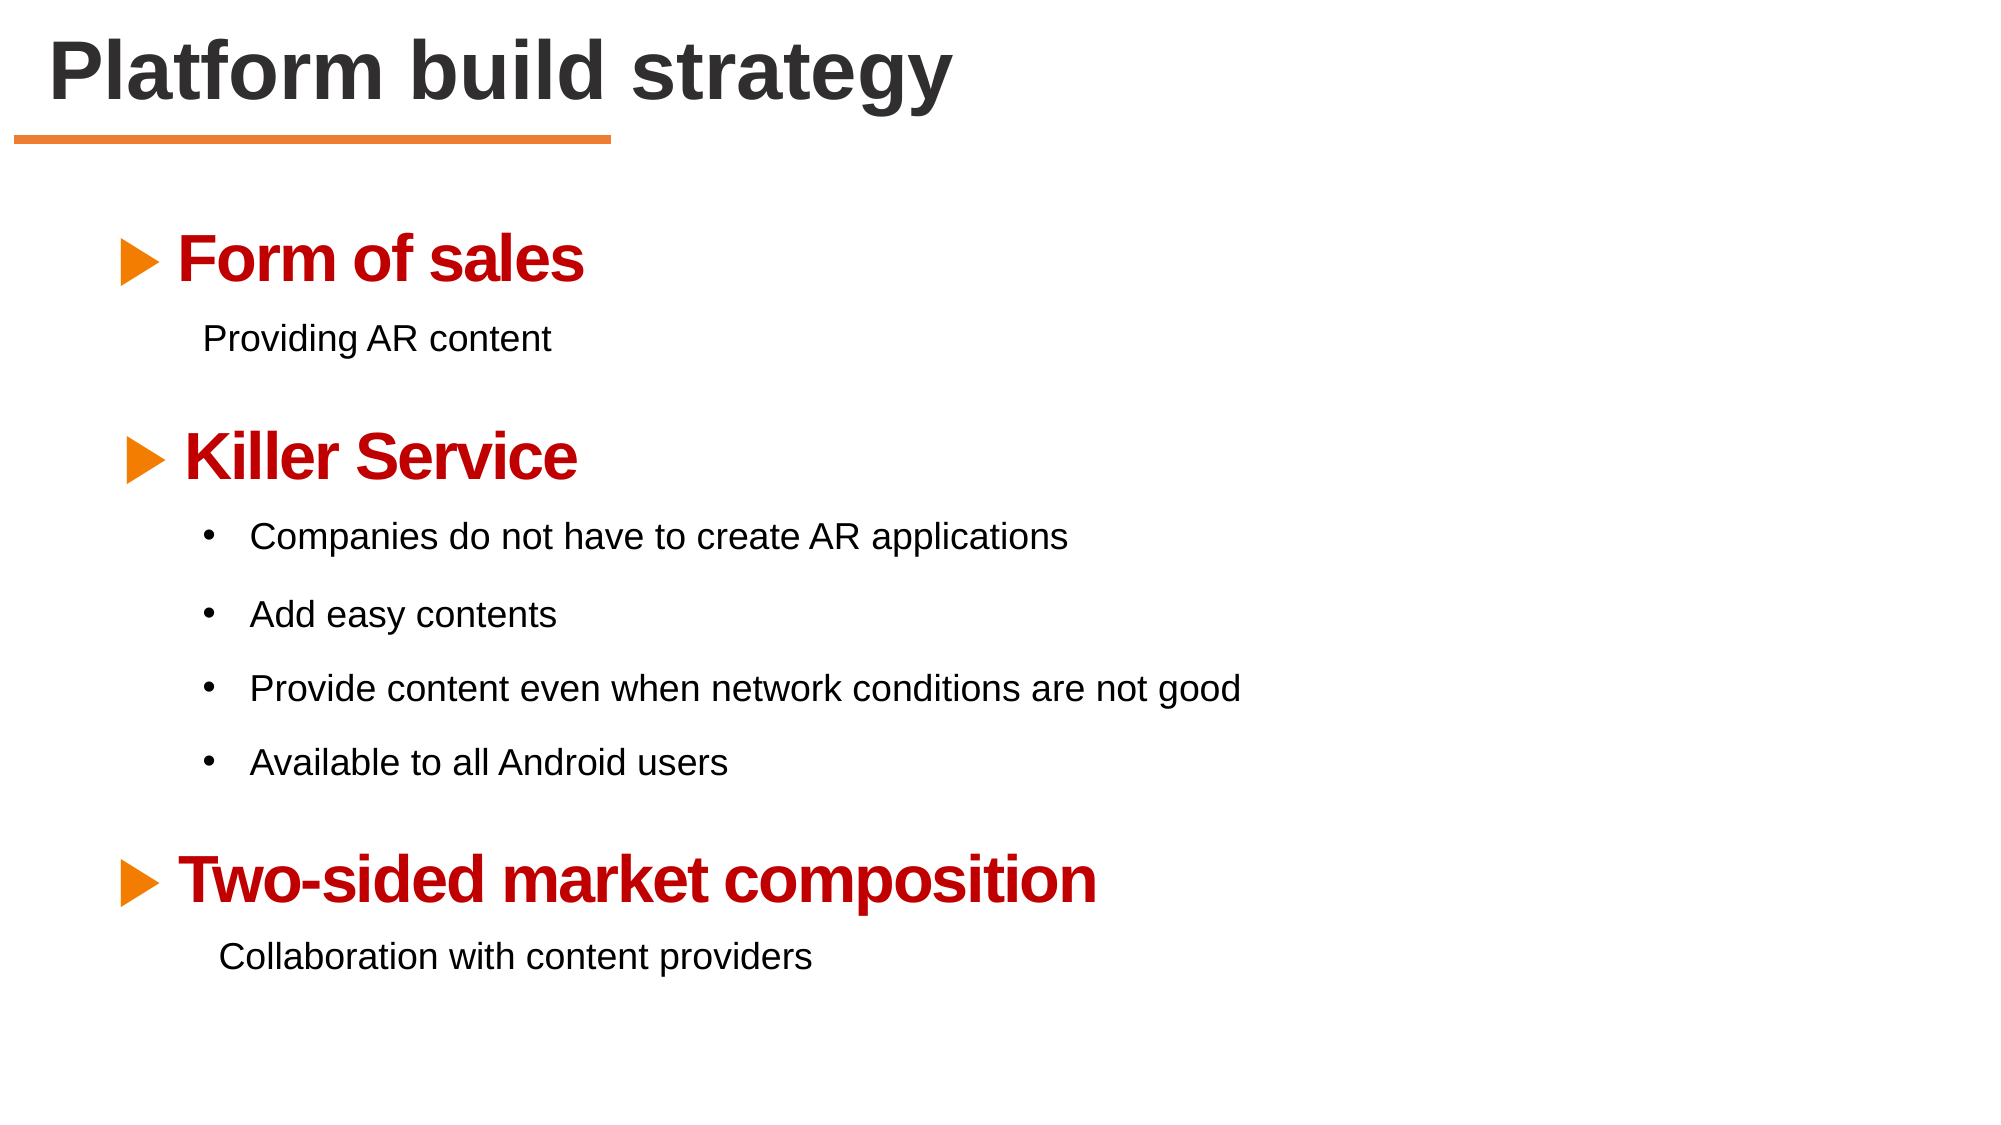

Platform build strategy

▶ Form of sales
Providing AR content
▶ Killer Service
Companies do not have to create AR applications
Add easy contents
Provide content even when network conditions are not good
Available to all Android users
▶ Two-sided market composition
Collaboration with content providers